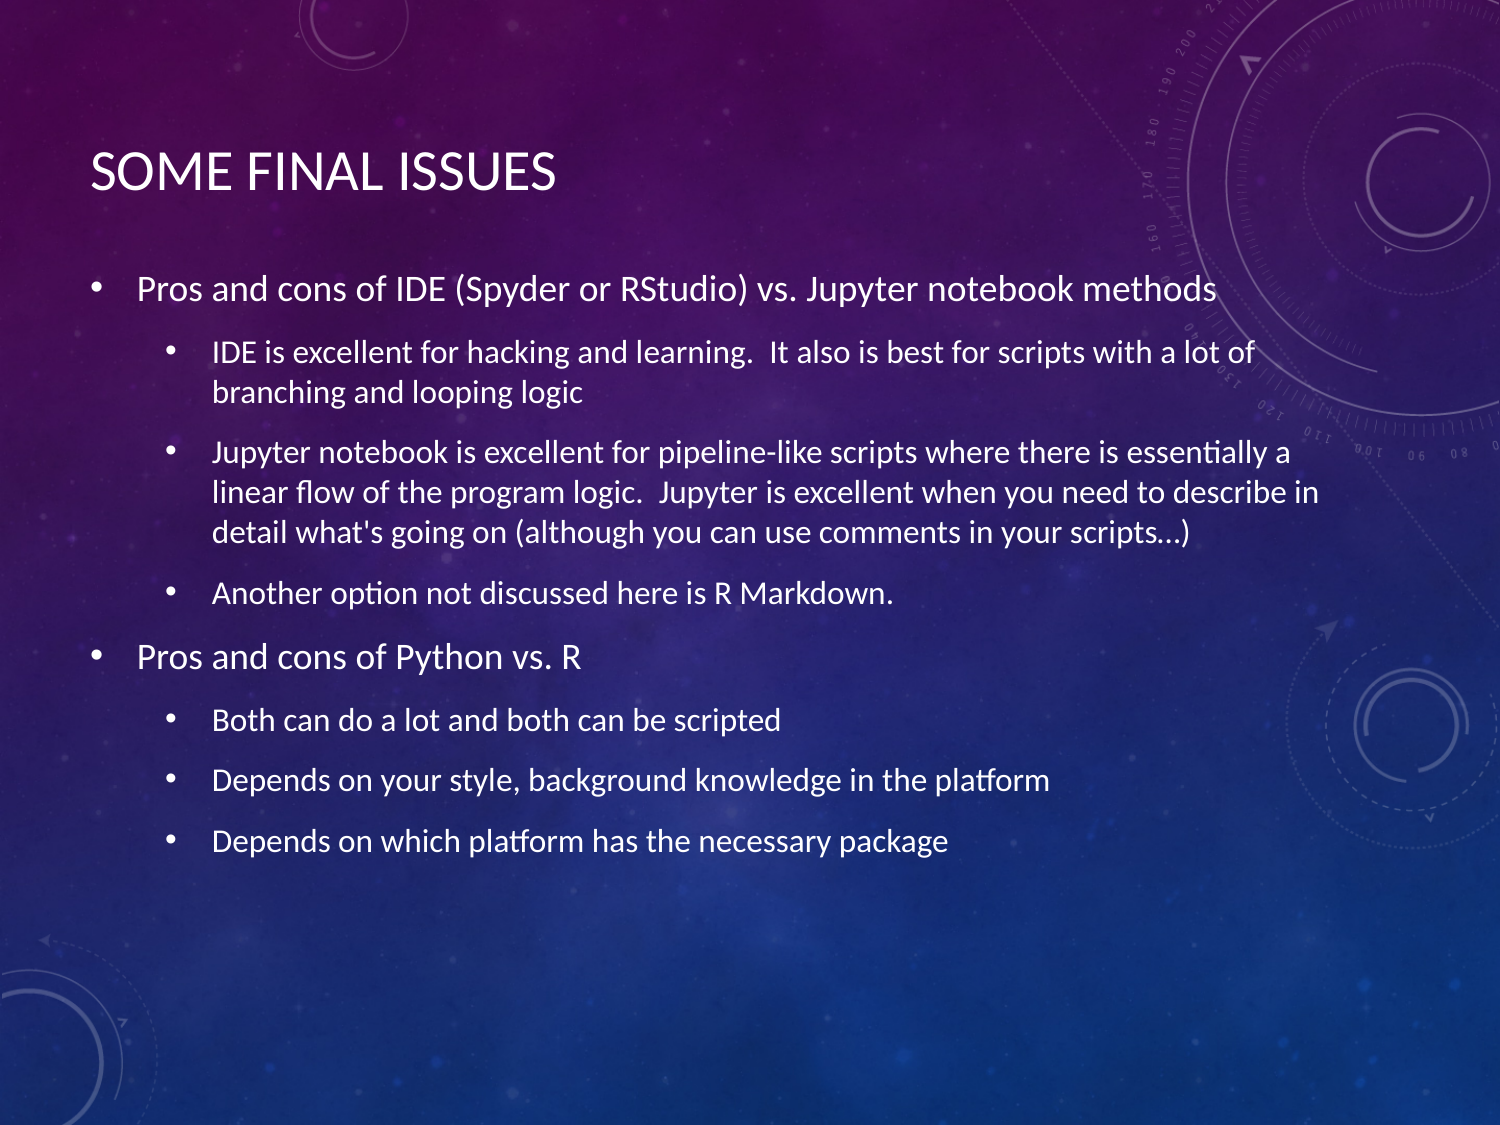

# Some final Issues
Pros and cons of IDE (Spyder or RStudio) vs. Jupyter notebook methods
IDE is excellent for hacking and learning.  It also is best for scripts with a lot of branching and looping logic
Jupyter notebook is excellent for pipeline-like scripts where there is essentially a linear flow of the program logic.  Jupyter is excellent when you need to describe in detail what's going on (although you can use comments in your scripts…)
Another option not discussed here is R Markdown.
Pros and cons of Python vs. R
Both can do a lot and both can be scripted
Depends on your style, background knowledge in the platform
Depends on which platform has the necessary package